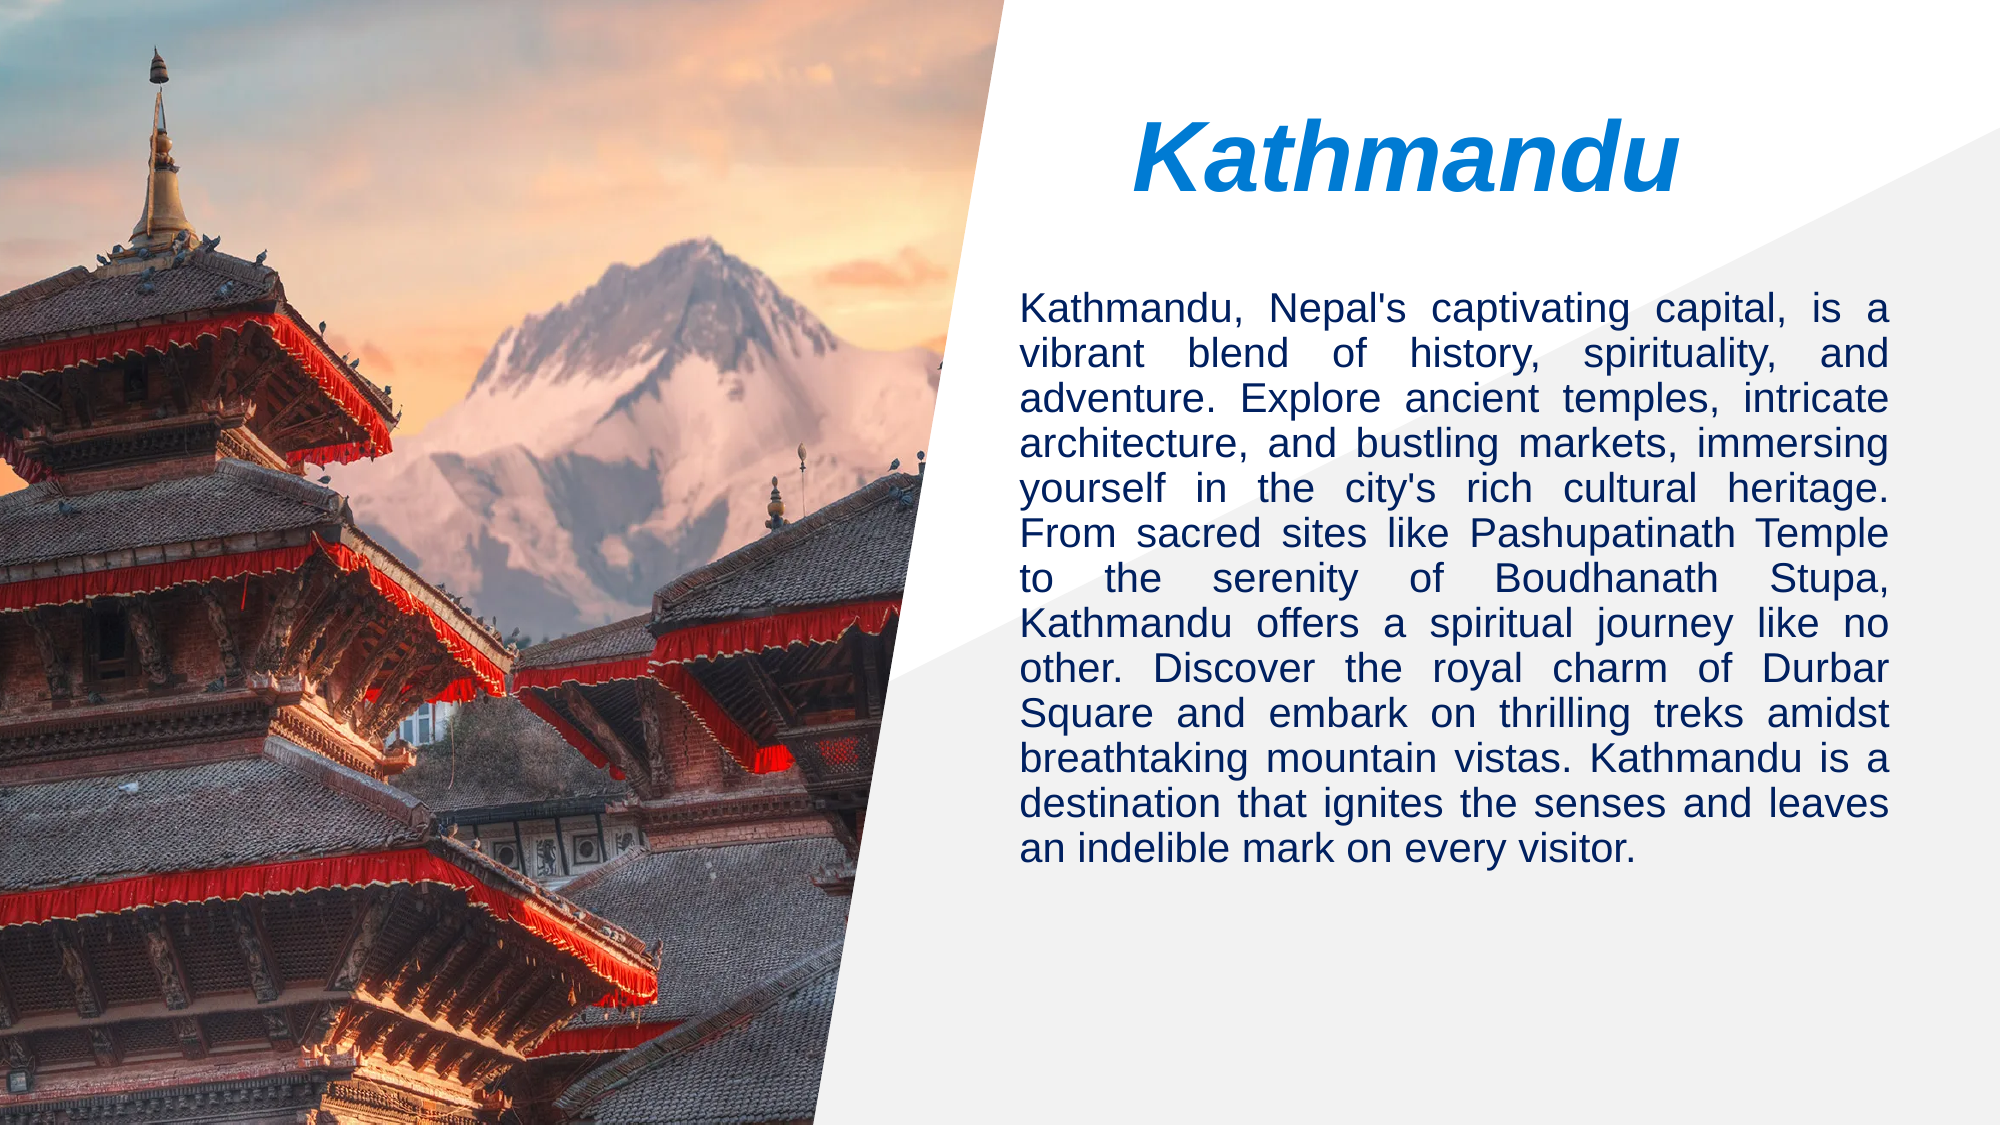

Kathmandu
Kathmandu, Nepal's captivating capital, is a vibrant blend of history, spirituality, and adventure. Explore ancient temples, intricate architecture, and bustling markets, immersing yourself in the city's rich cultural heritage. From sacred sites like Pashupatinath Temple to the serenity of Boudhanath Stupa, Kathmandu offers a spiritual journey like no other. Discover the royal charm of Durbar Square and embark on thrilling treks amidst breathtaking mountain vistas. Kathmandu is a destination that ignites the senses and leaves an indelible mark on every visitor.